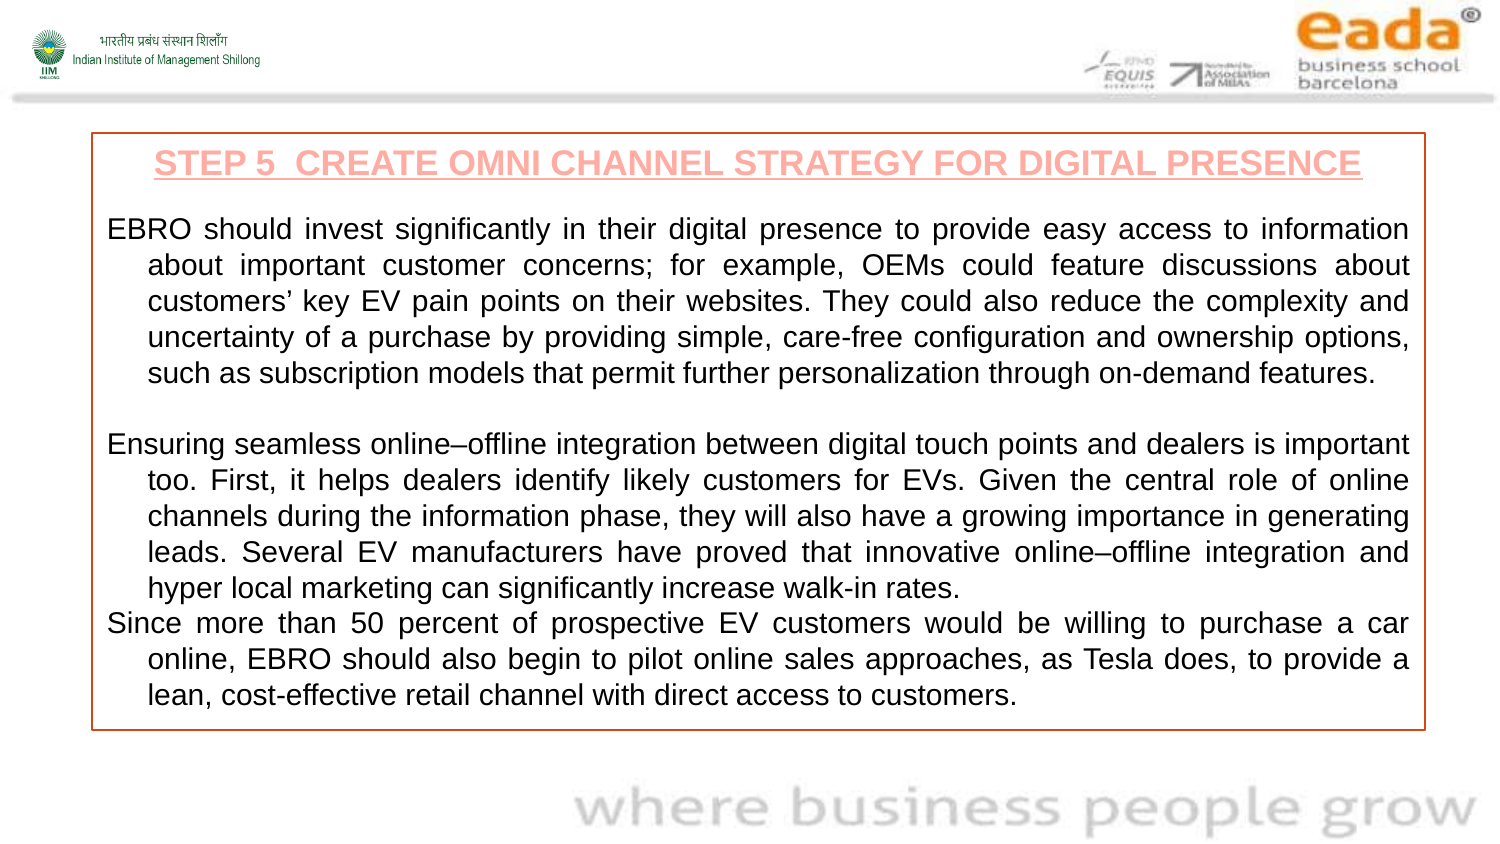

STEP 5  CREATE OMNI CHANNEL STRATEGY FOR DIGITAL PRESENCE

EBRO should invest significantly in their digital presence to provide easy access to information about important customer concerns; for example, OEMs could feature discussions about customers’ key EV pain points on their websites. They could also reduce the complexity and uncertainty of a purchase by providing simple, care-free configuration and ownership options, such as subscription models that permit further personalization through on-demand features.

Ensuring seamless online–offline integration between digital touch points and dealers is important too. First, it helps dealers identify likely customers for EVs. Given the central role of online channels during the information phase, they will also have a growing importance in generating leads. Several EV manufacturers have proved that innovative online–offline integration and hyper local marketing can significantly increase walk-in rates.
Since more than 50 percent of prospective EV customers would be willing to purchase a car online, EBRO should also begin to pilot online sales approaches, as Tesla does, to provide a lean, cost-effective retail channel with direct access to customers.